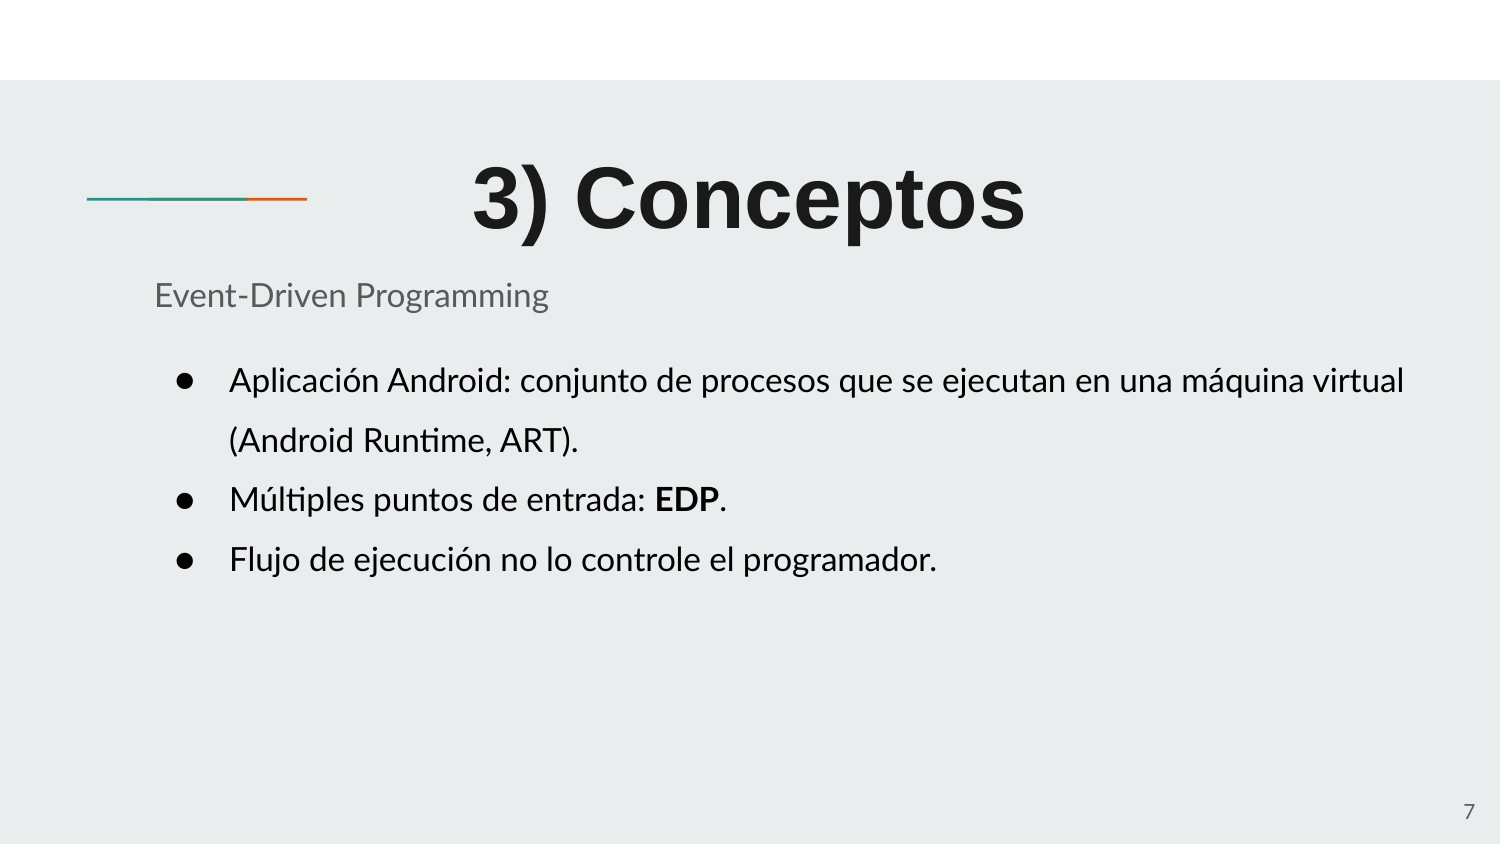

# 3) Conceptos
Event-Driven Programming
Aplicación Android: conjunto de procesos que se ejecutan en una máquina virtual (Android Runtime, ART).
Múltiples puntos de entrada: EDP.
Flujo de ejecución no lo controle el programador.

7